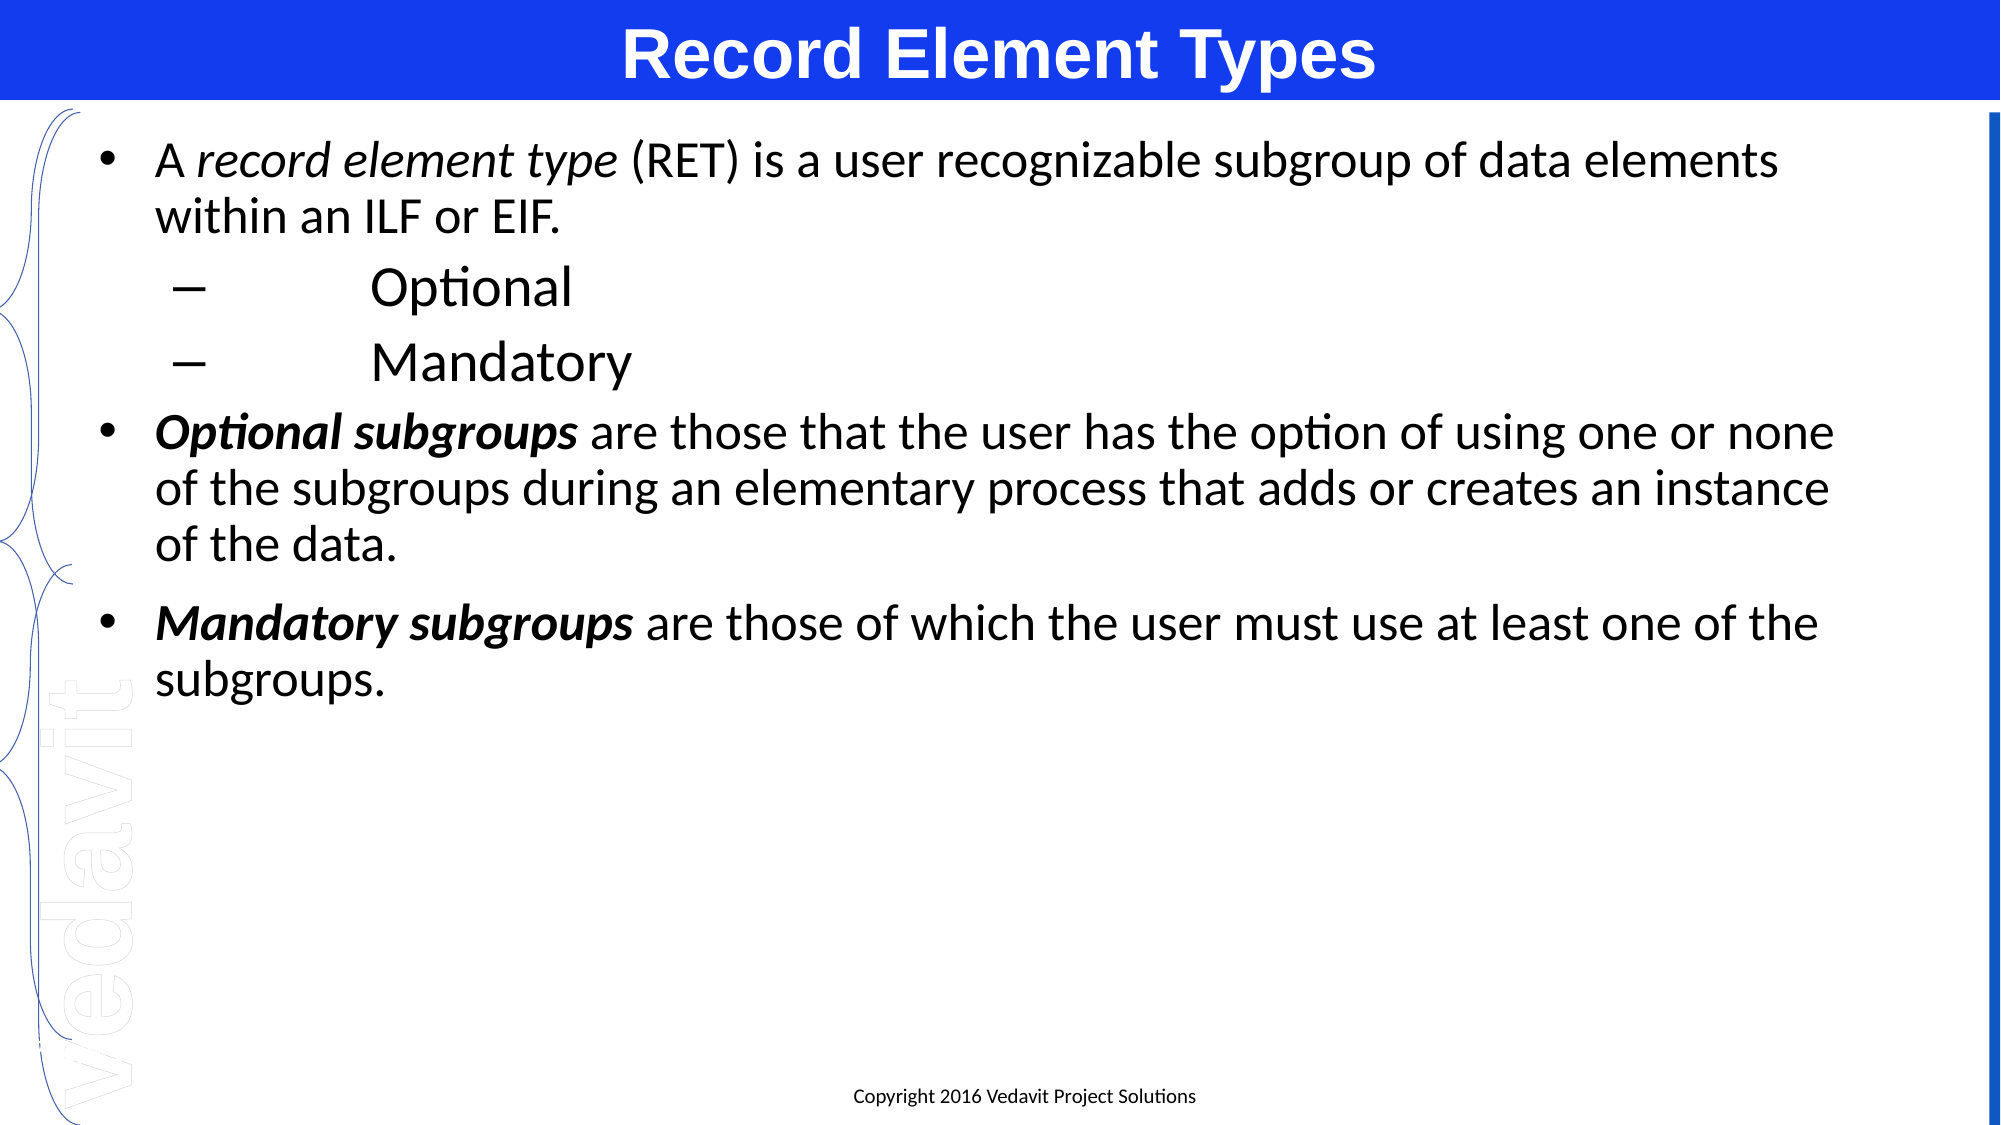

# Record Element Types

A record element type (RET) is a user recognizable subgroup of data elements within an ILF or EIF.
	Optional
	Mandatory
Optional subgroups are those that the user has the option of using one or none of the subgroups during an elementary process that adds or creates an instance of the data.
Mandatory subgroups are those of which the user must use at least one of the subgroups.
07-Apr-16
Slide #